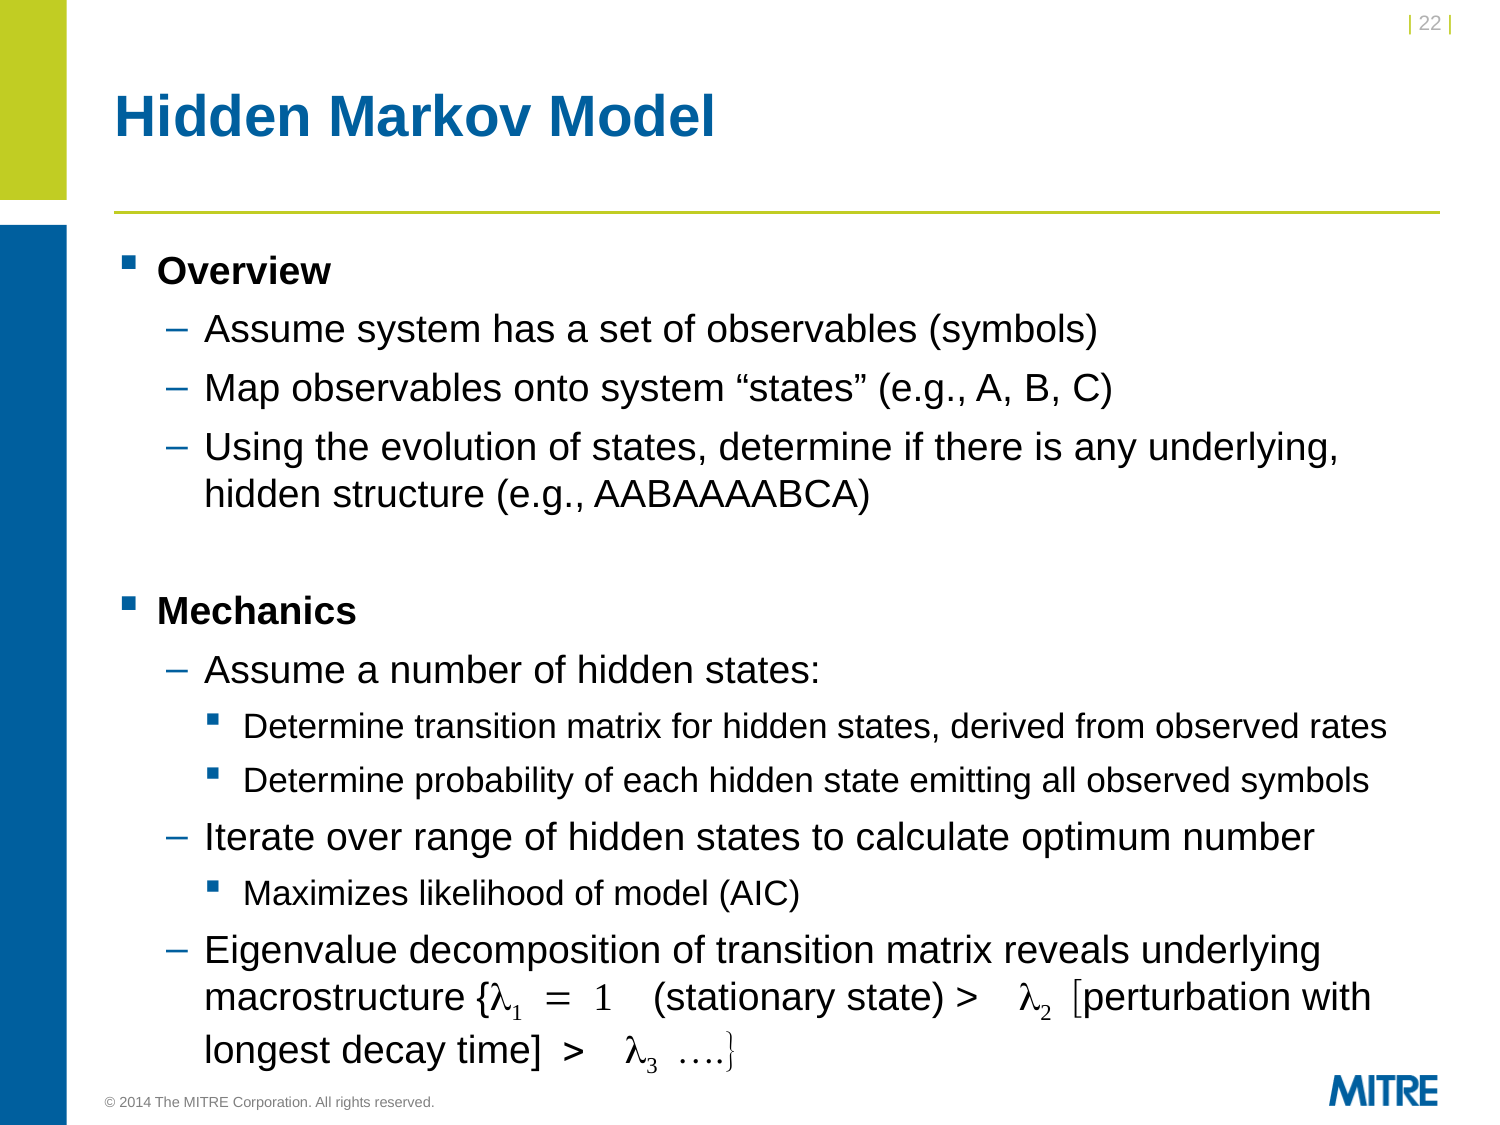

| 22 |
# Hidden Markov Model
Overview
Assume system has a set of observables (symbols)
Map observables onto system “states” (e.g., A, B, C)
Using the evolution of states, determine if there is any underlying, hidden structure (e.g., AABAAAABCA)

Mechanics
Assume a number of hidden states:
Determine transition matrix for hidden states, derived from observed rates
Determine probability of each hidden state emitting all observed symbols
Iterate over range of hidden states to calculate optimum number
Maximizes likelihood of model (AIC)
Eigenvalue decomposition of transition matrix reveals underlying macrostructure {λ1 = 1  (stationary state) >  λ2 [perturbation with longest decay time] >  λ3 ….}

© 2014 The MITRE Corporation. All rights reserved.